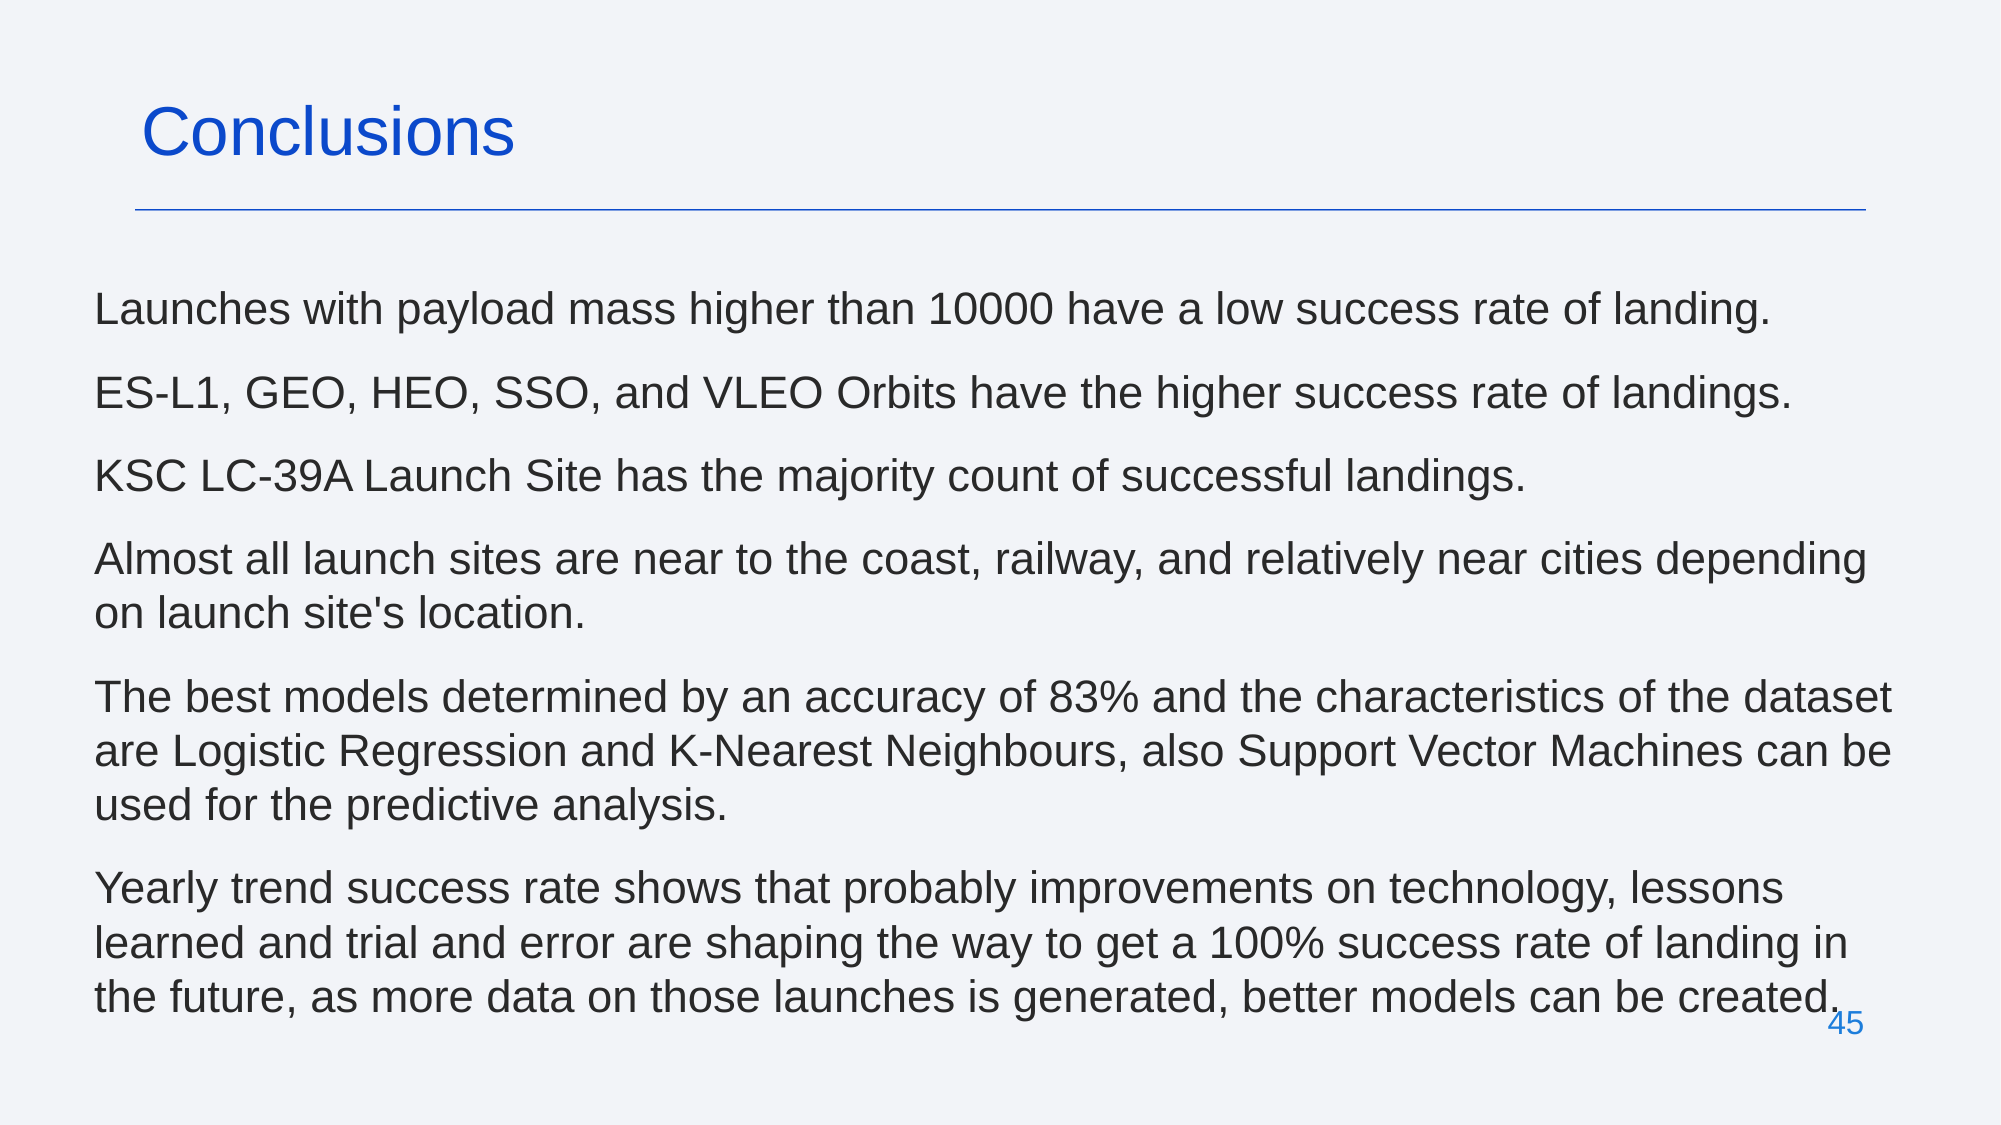

Conclusions
Launches with payload mass higher than 10000 have a low success rate of landing.
ES-L1, GEO, HEO, SSO, and VLEO Orbits have the higher success rate of landings.
KSC LC-39A Launch Site has the majority count of successful landings.
Almost all launch sites are near to the coast, railway, and relatively near cities depending on launch site's location.
The best models determined by an accuracy of 83% and the characteristics of the dataset are Logistic Regression and K-Nearest Neighbours, also Support Vector Machines can be used for the predictive analysis.
Yearly trend success rate shows that probably improvements on technology, lessons learned and trial and error are shaping the way to get a 100% success rate of landing in the future, as more data on those launches is generated, better models can be created.
45